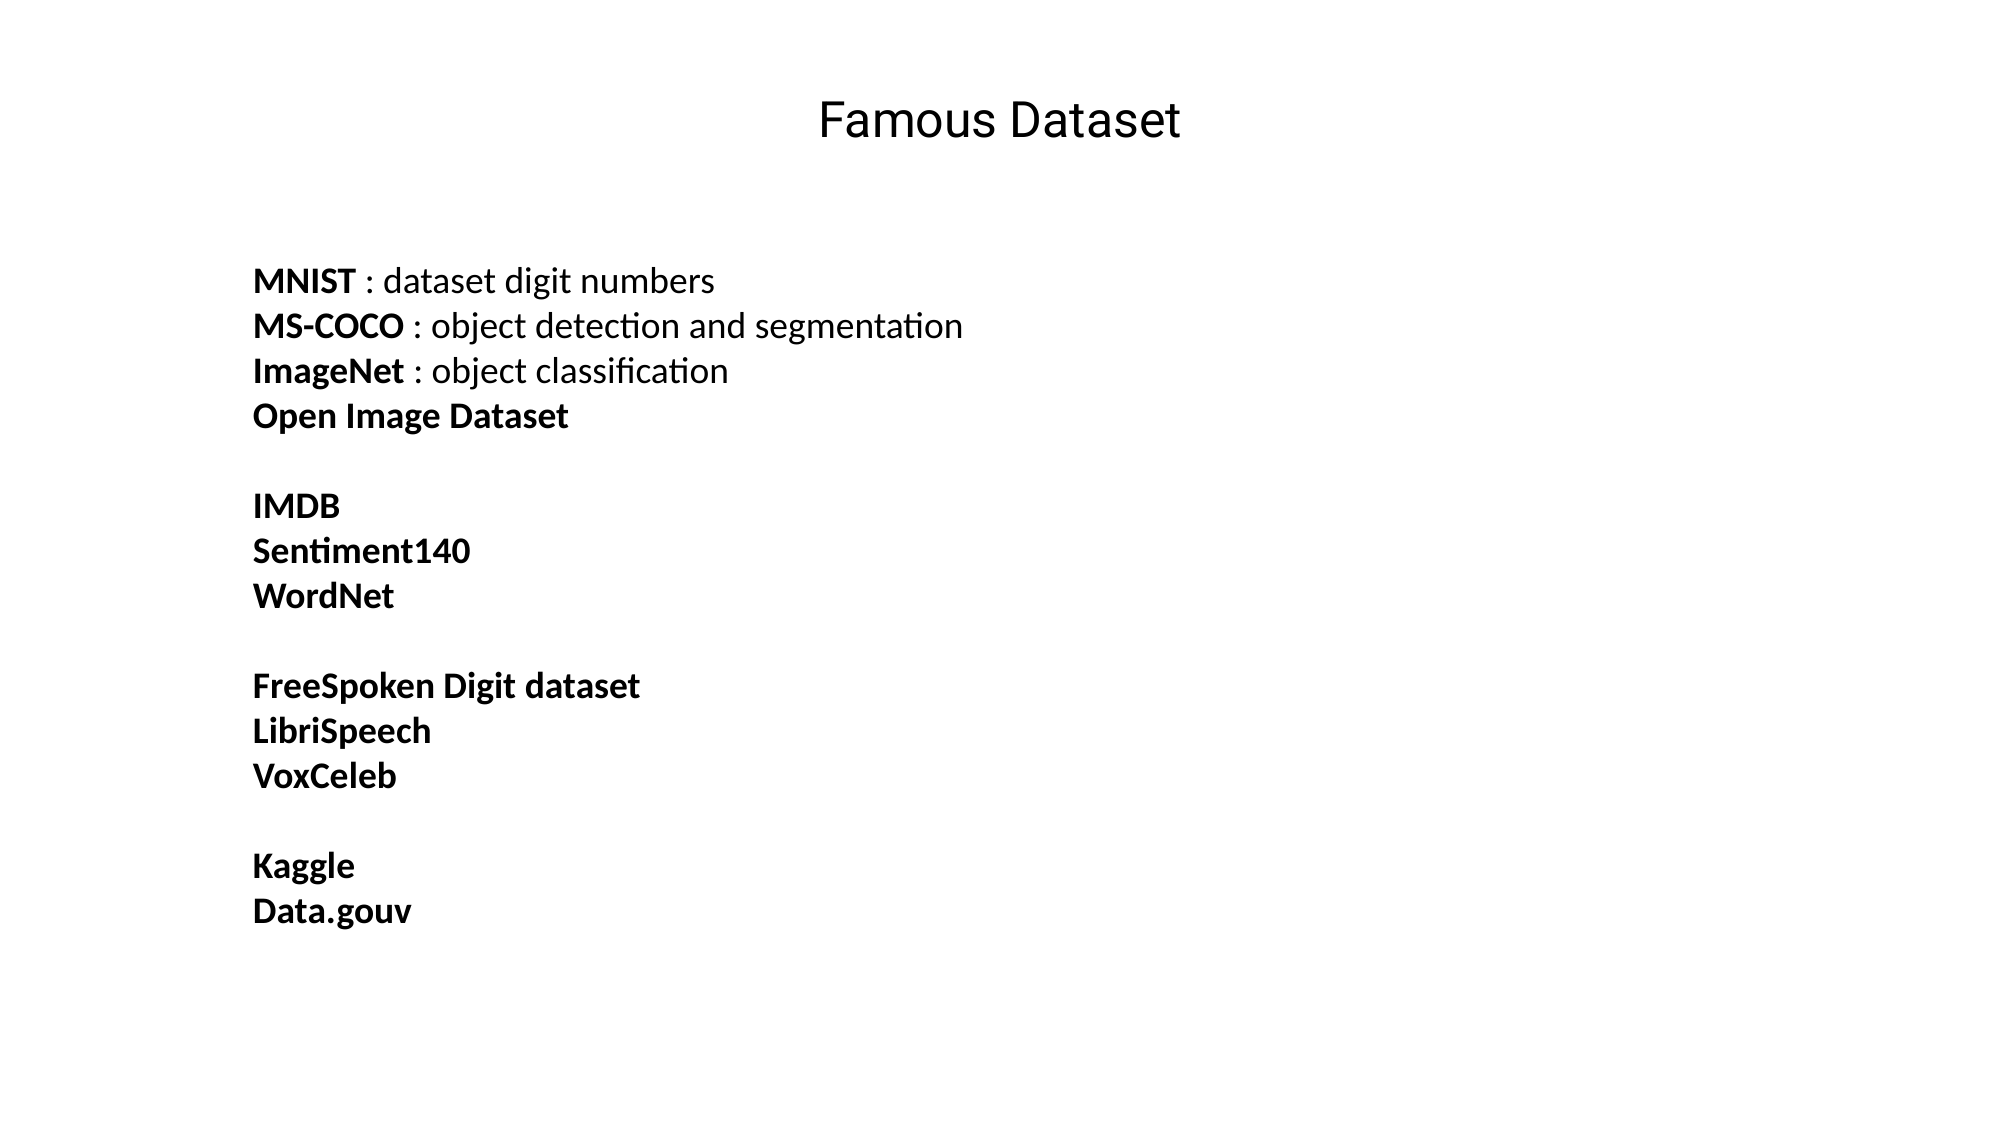

Famous Dataset
MNIST : dataset digit numbers
MS-COCO : object detection and segmentation
ImageNet : object classification
Open Image Dataset

IMDB
Sentiment140
WordNet

FreeSpoken Digit dataset
LibriSpeech
VoxCeleb

Kaggle
Data.gouv